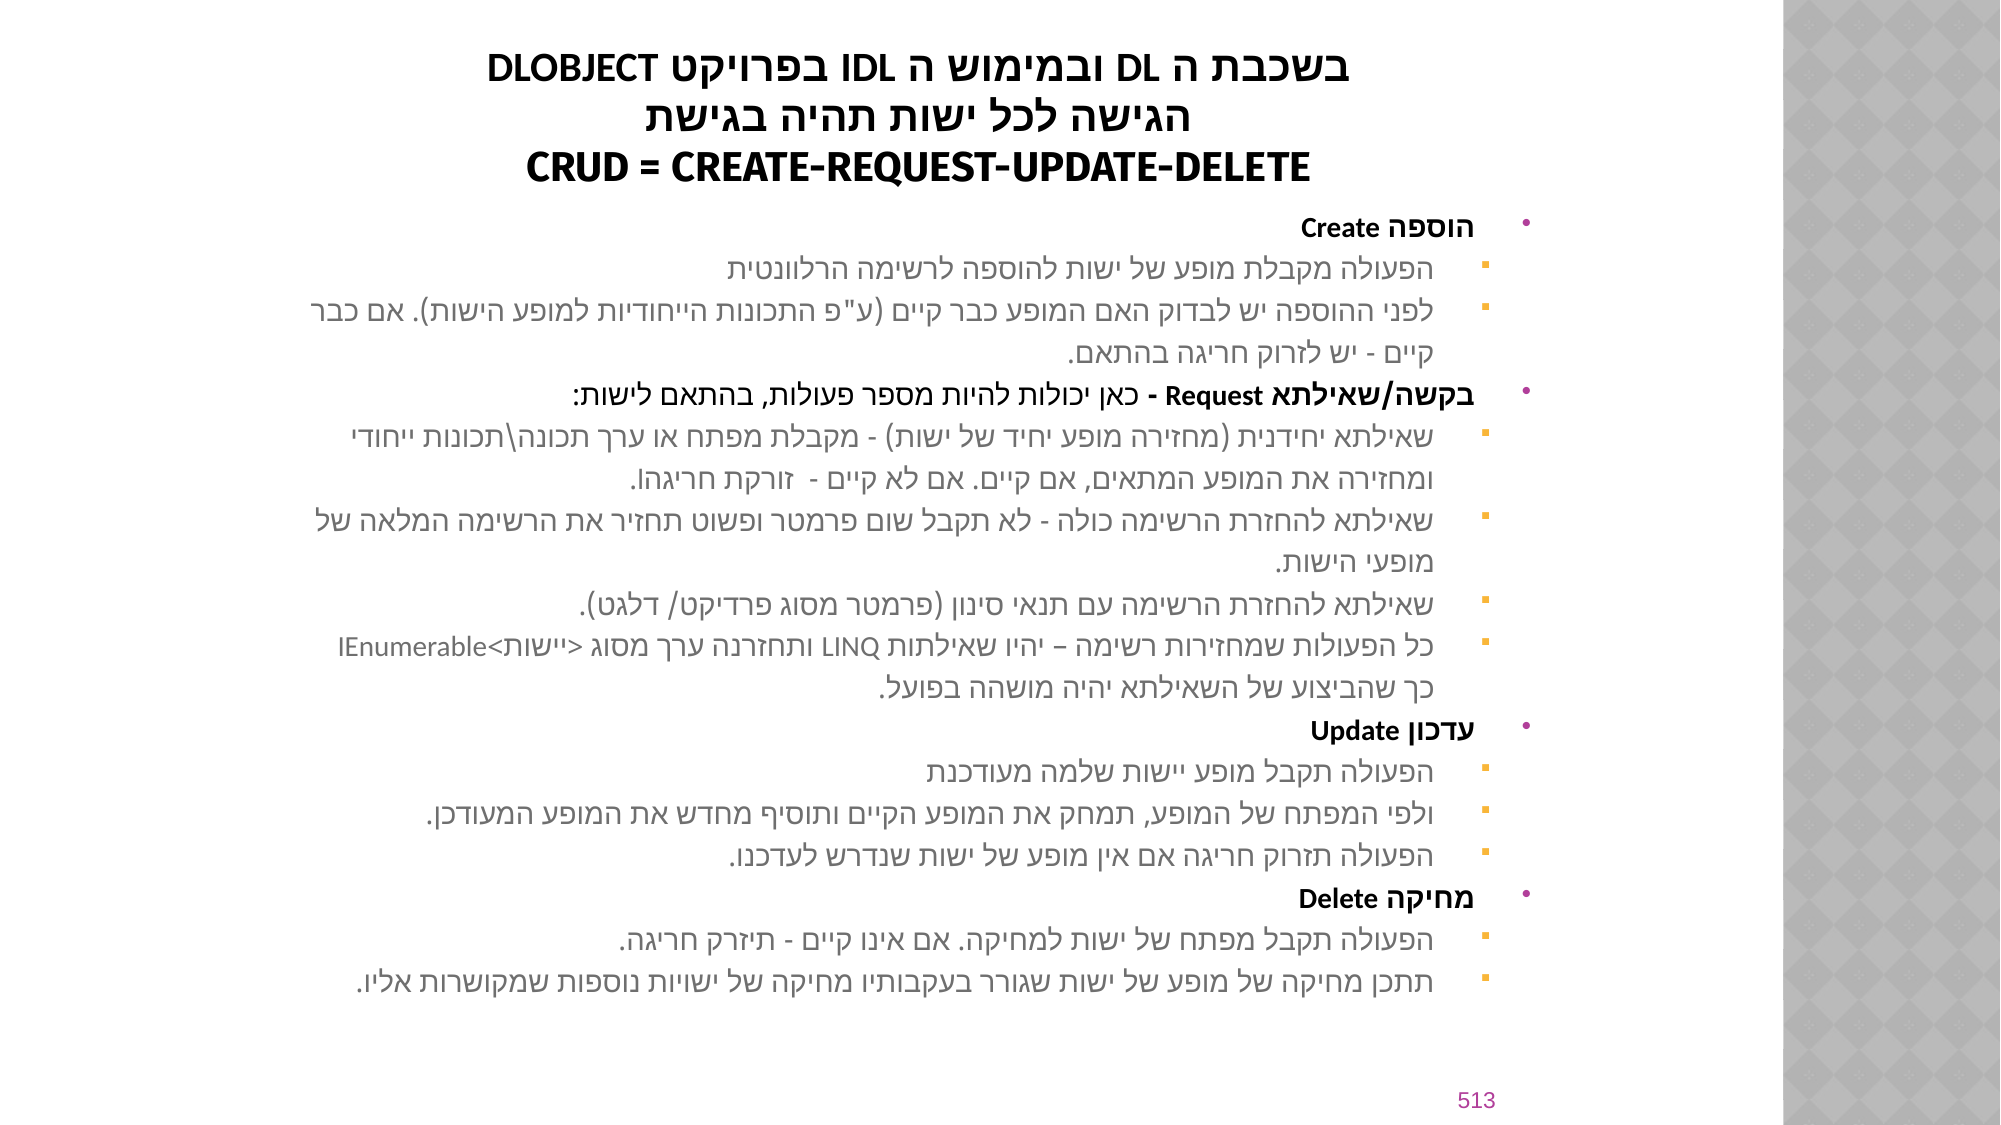

# בשכבת ה DL ובמימוש ה IDL בפרויקט DLOBJECT הגישה לכל ישות תהיה בגישת CRUD = Create-Request-Update-Delete
הוספה Create
הפעולה מקבלת מופע של ישות להוספה לרשימה הרלוונטית
לפני ההוספה יש לבדוק האם המופע כבר קיים (ע"פ התכונות הייחודיות למופע הישות). אם כבר קיים - יש לזרוק חריגה בהתאם.
בקשה/שאילתא Request - כאן יכולות להיות מספר פעולות, בהתאם לישות:
שאילתא יחידנית (מחזירה מופע יחיד של ישות) - מקבלת מפתח או ערך תכונה\תכונות ייחודי ומחזירה את המופע המתאים, אם קיים. אם לא קיים -  זורקת חריגהl.
שאילתא להחזרת הרשימה כולה - לא תקבל שום פרמטר ופשוט תחזיר את הרשימה המלאה של מופעי הישות.
שאילתא להחזרת הרשימה עם תנאי סינון (פרמטר מסוג פרדיקט/ דלגט).
כל הפעולות שמחזירות רשימה – יהיו שאילתות LINQ ותחזרנה ערך מסוג <יישות>IEnumerable  כך שהביצוע של השאילתא יהיה מושהה בפועל.
עדכון Update
הפעולה תקבל מופע יישות שלמה מעודכנת
ולפי המפתח של המופע, תמחק את המופע הקיים ותוסיף מחדש את המופע המעודכן.
הפעולה תזרוק חריגה אם אין מופע של ישות שנדרש לעדכנו.
מחיקה Delete
הפעולה תקבל מפתח של ישות למחיקה. אם אינו קיים - תיזרק חריגה.
תתכן מחיקה של מופע של ישות שגורר בעקבותיו מחיקה של ישויות נוספות שמקושרות אליו.
513